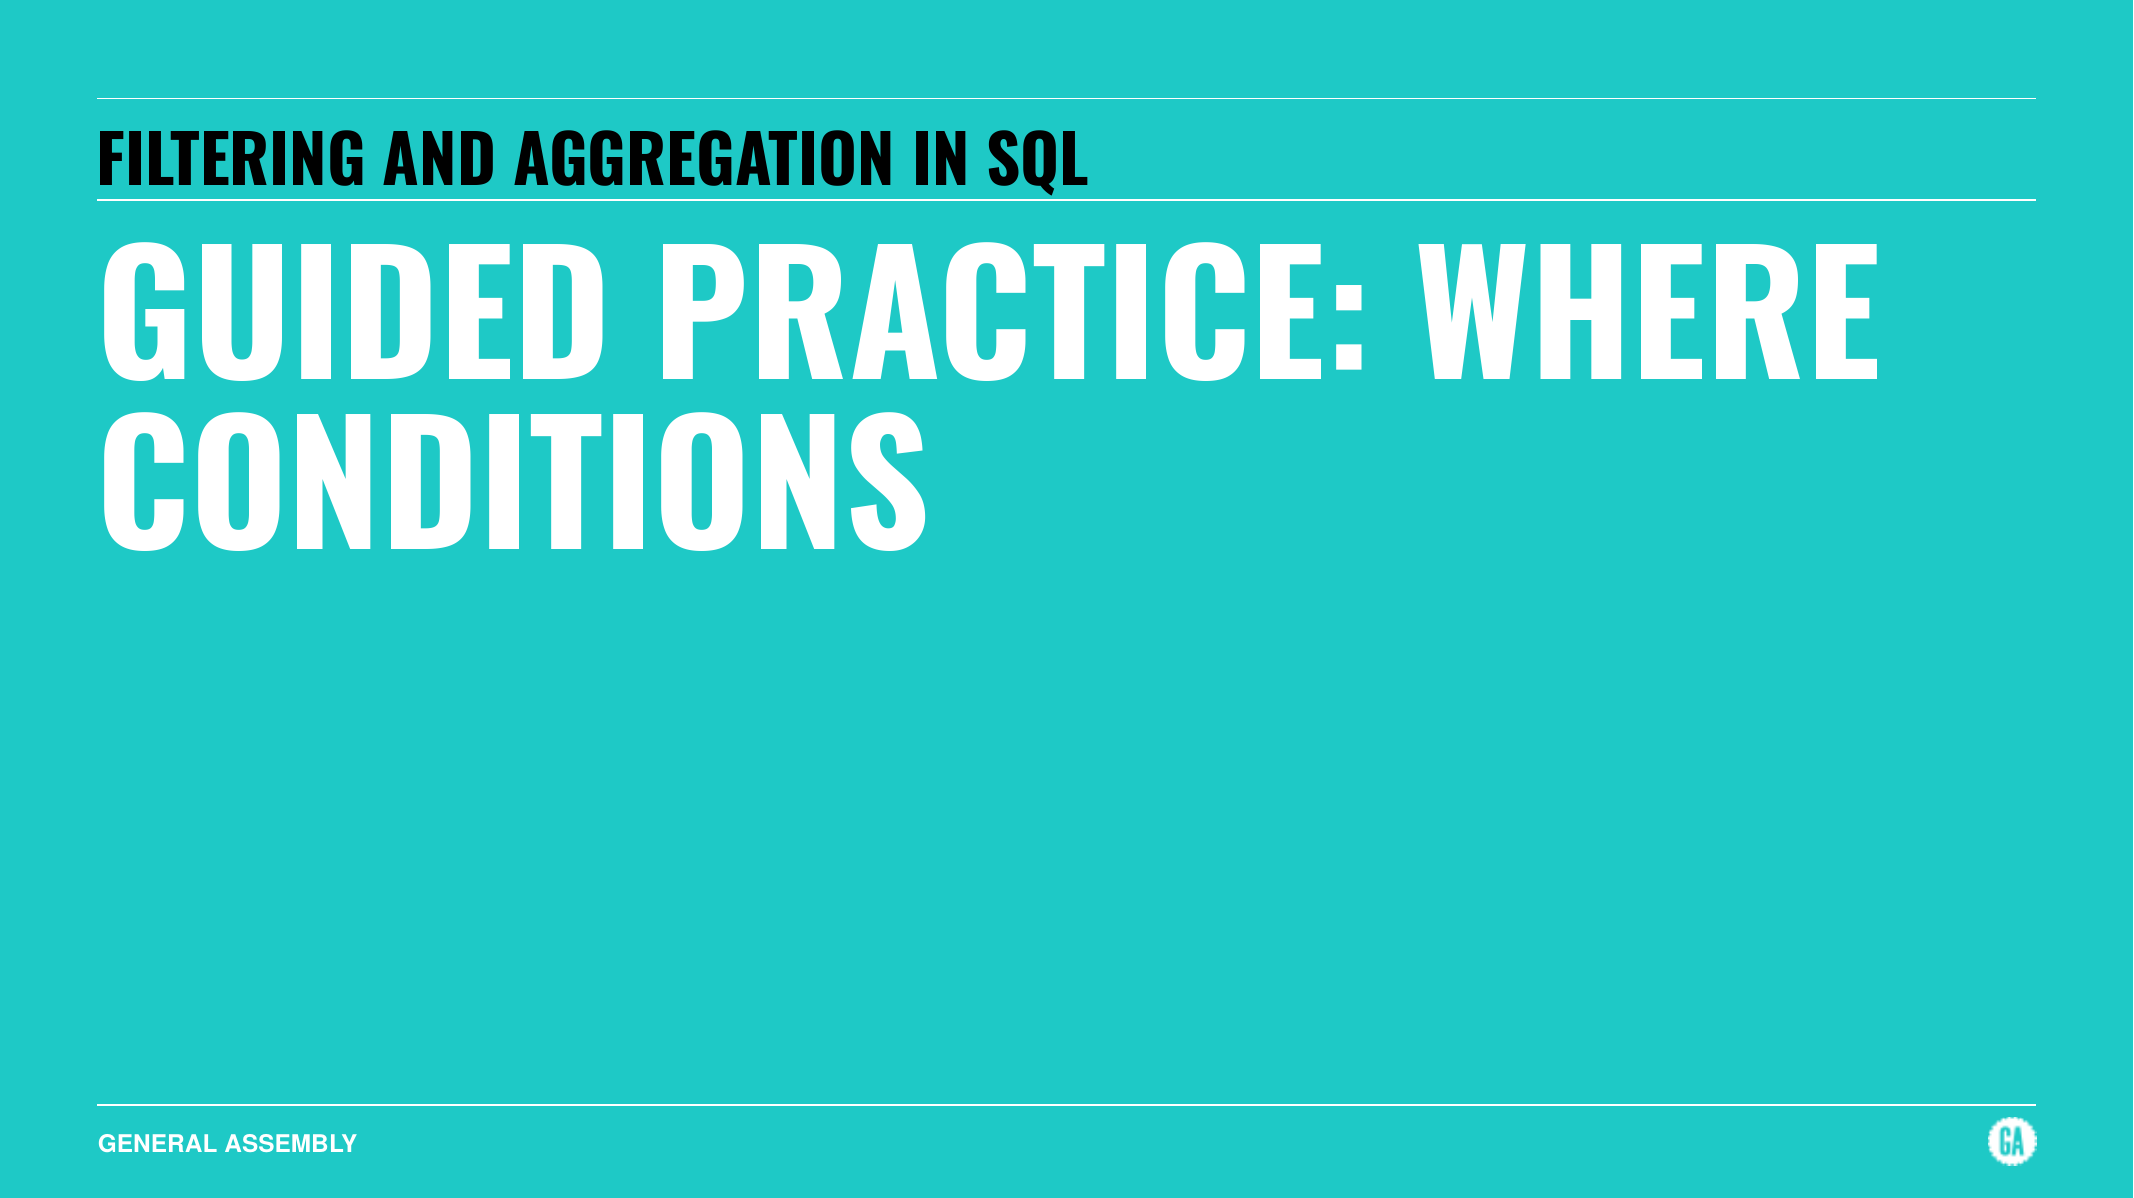

# FILTERING AND AGGREGATION IN SQL
GUIDED PRACTICE: WHERE CONDITIONS